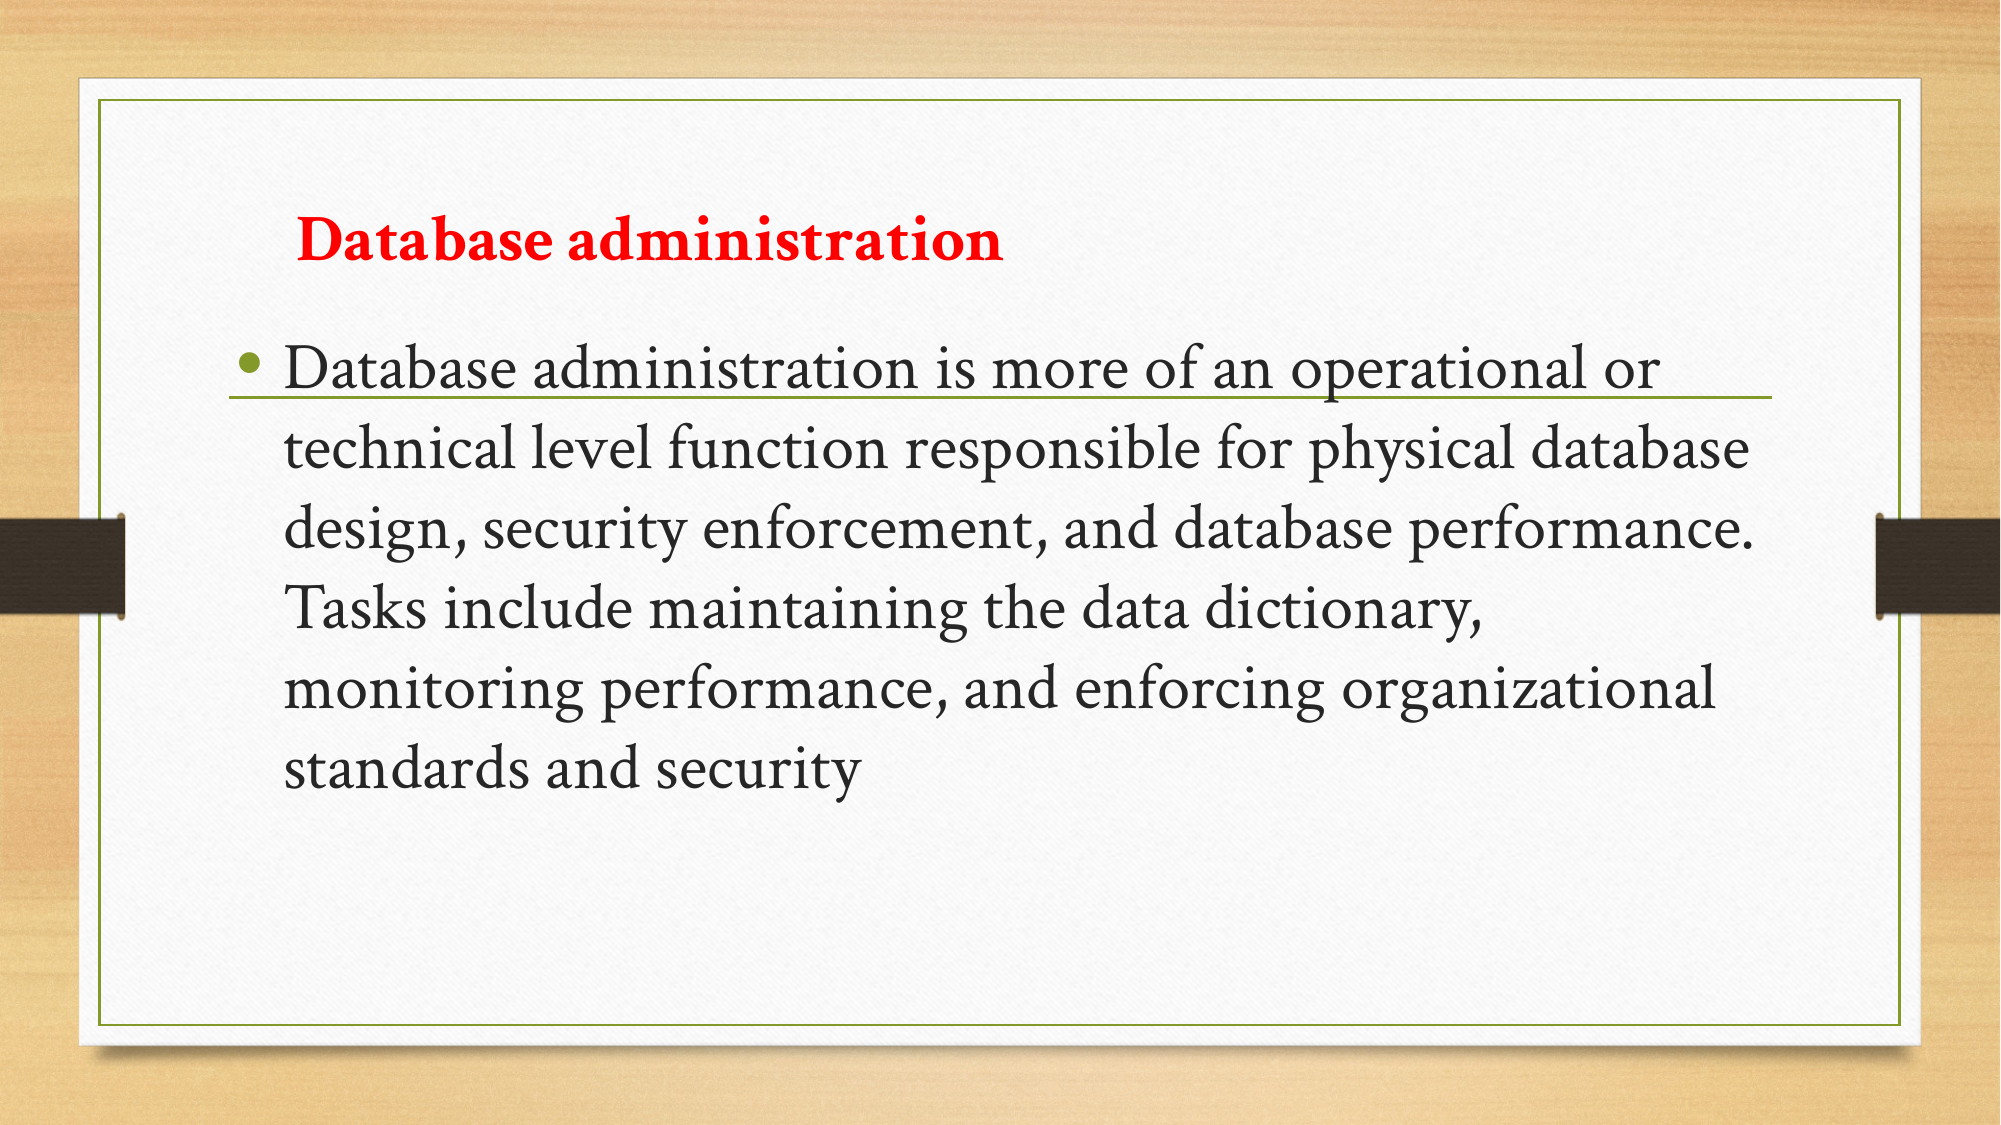

Database administration
Database administration is more of an operational or technical level function responsible for physical database design, security enforcement, and database performance.  Tasks include maintaining the data dictionary, monitoring performance, and enforcing organizational standards and security